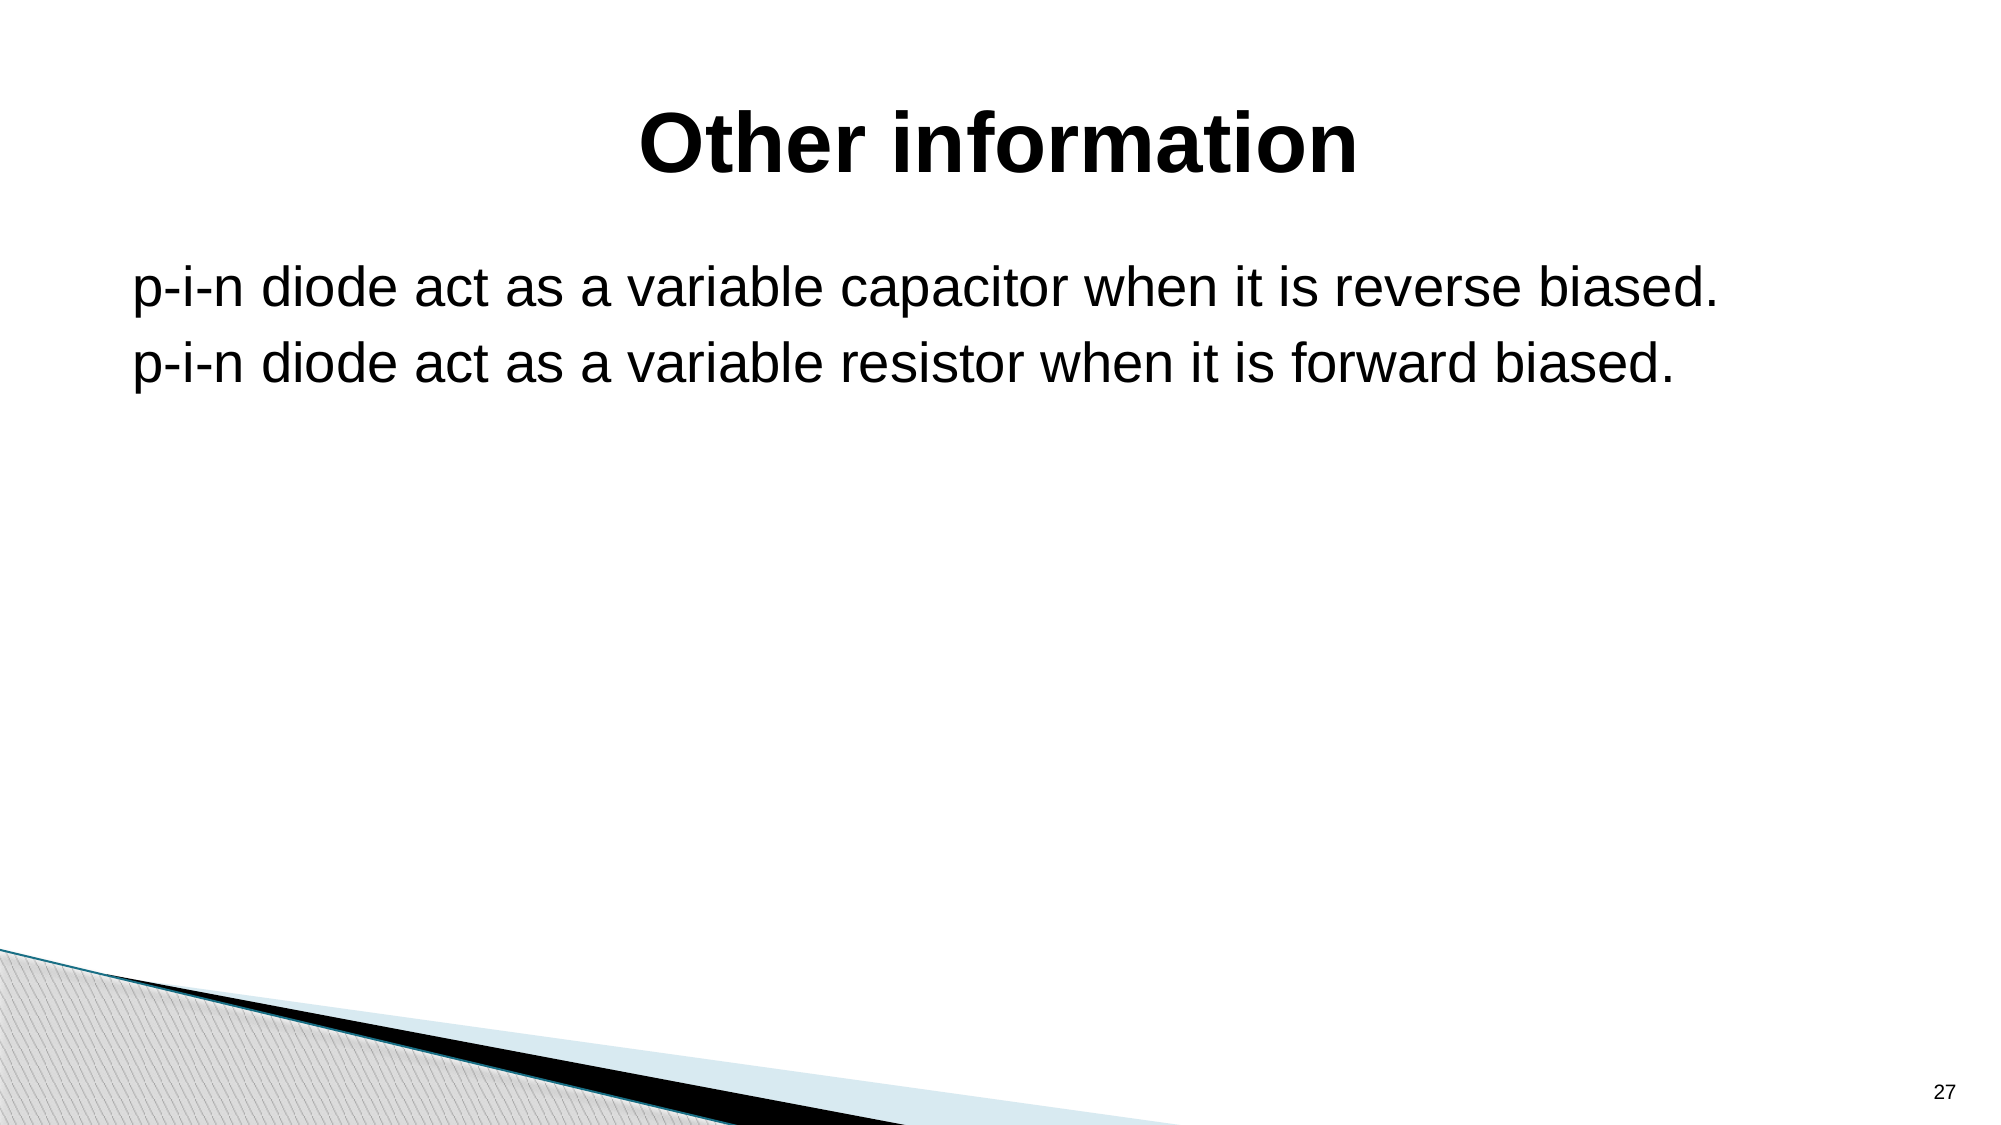

# Other information
p-i-n diode act as a variable capacitor when it is reverse biased.
p-i-n diode act as a variable resistor when it is forward biased.

27